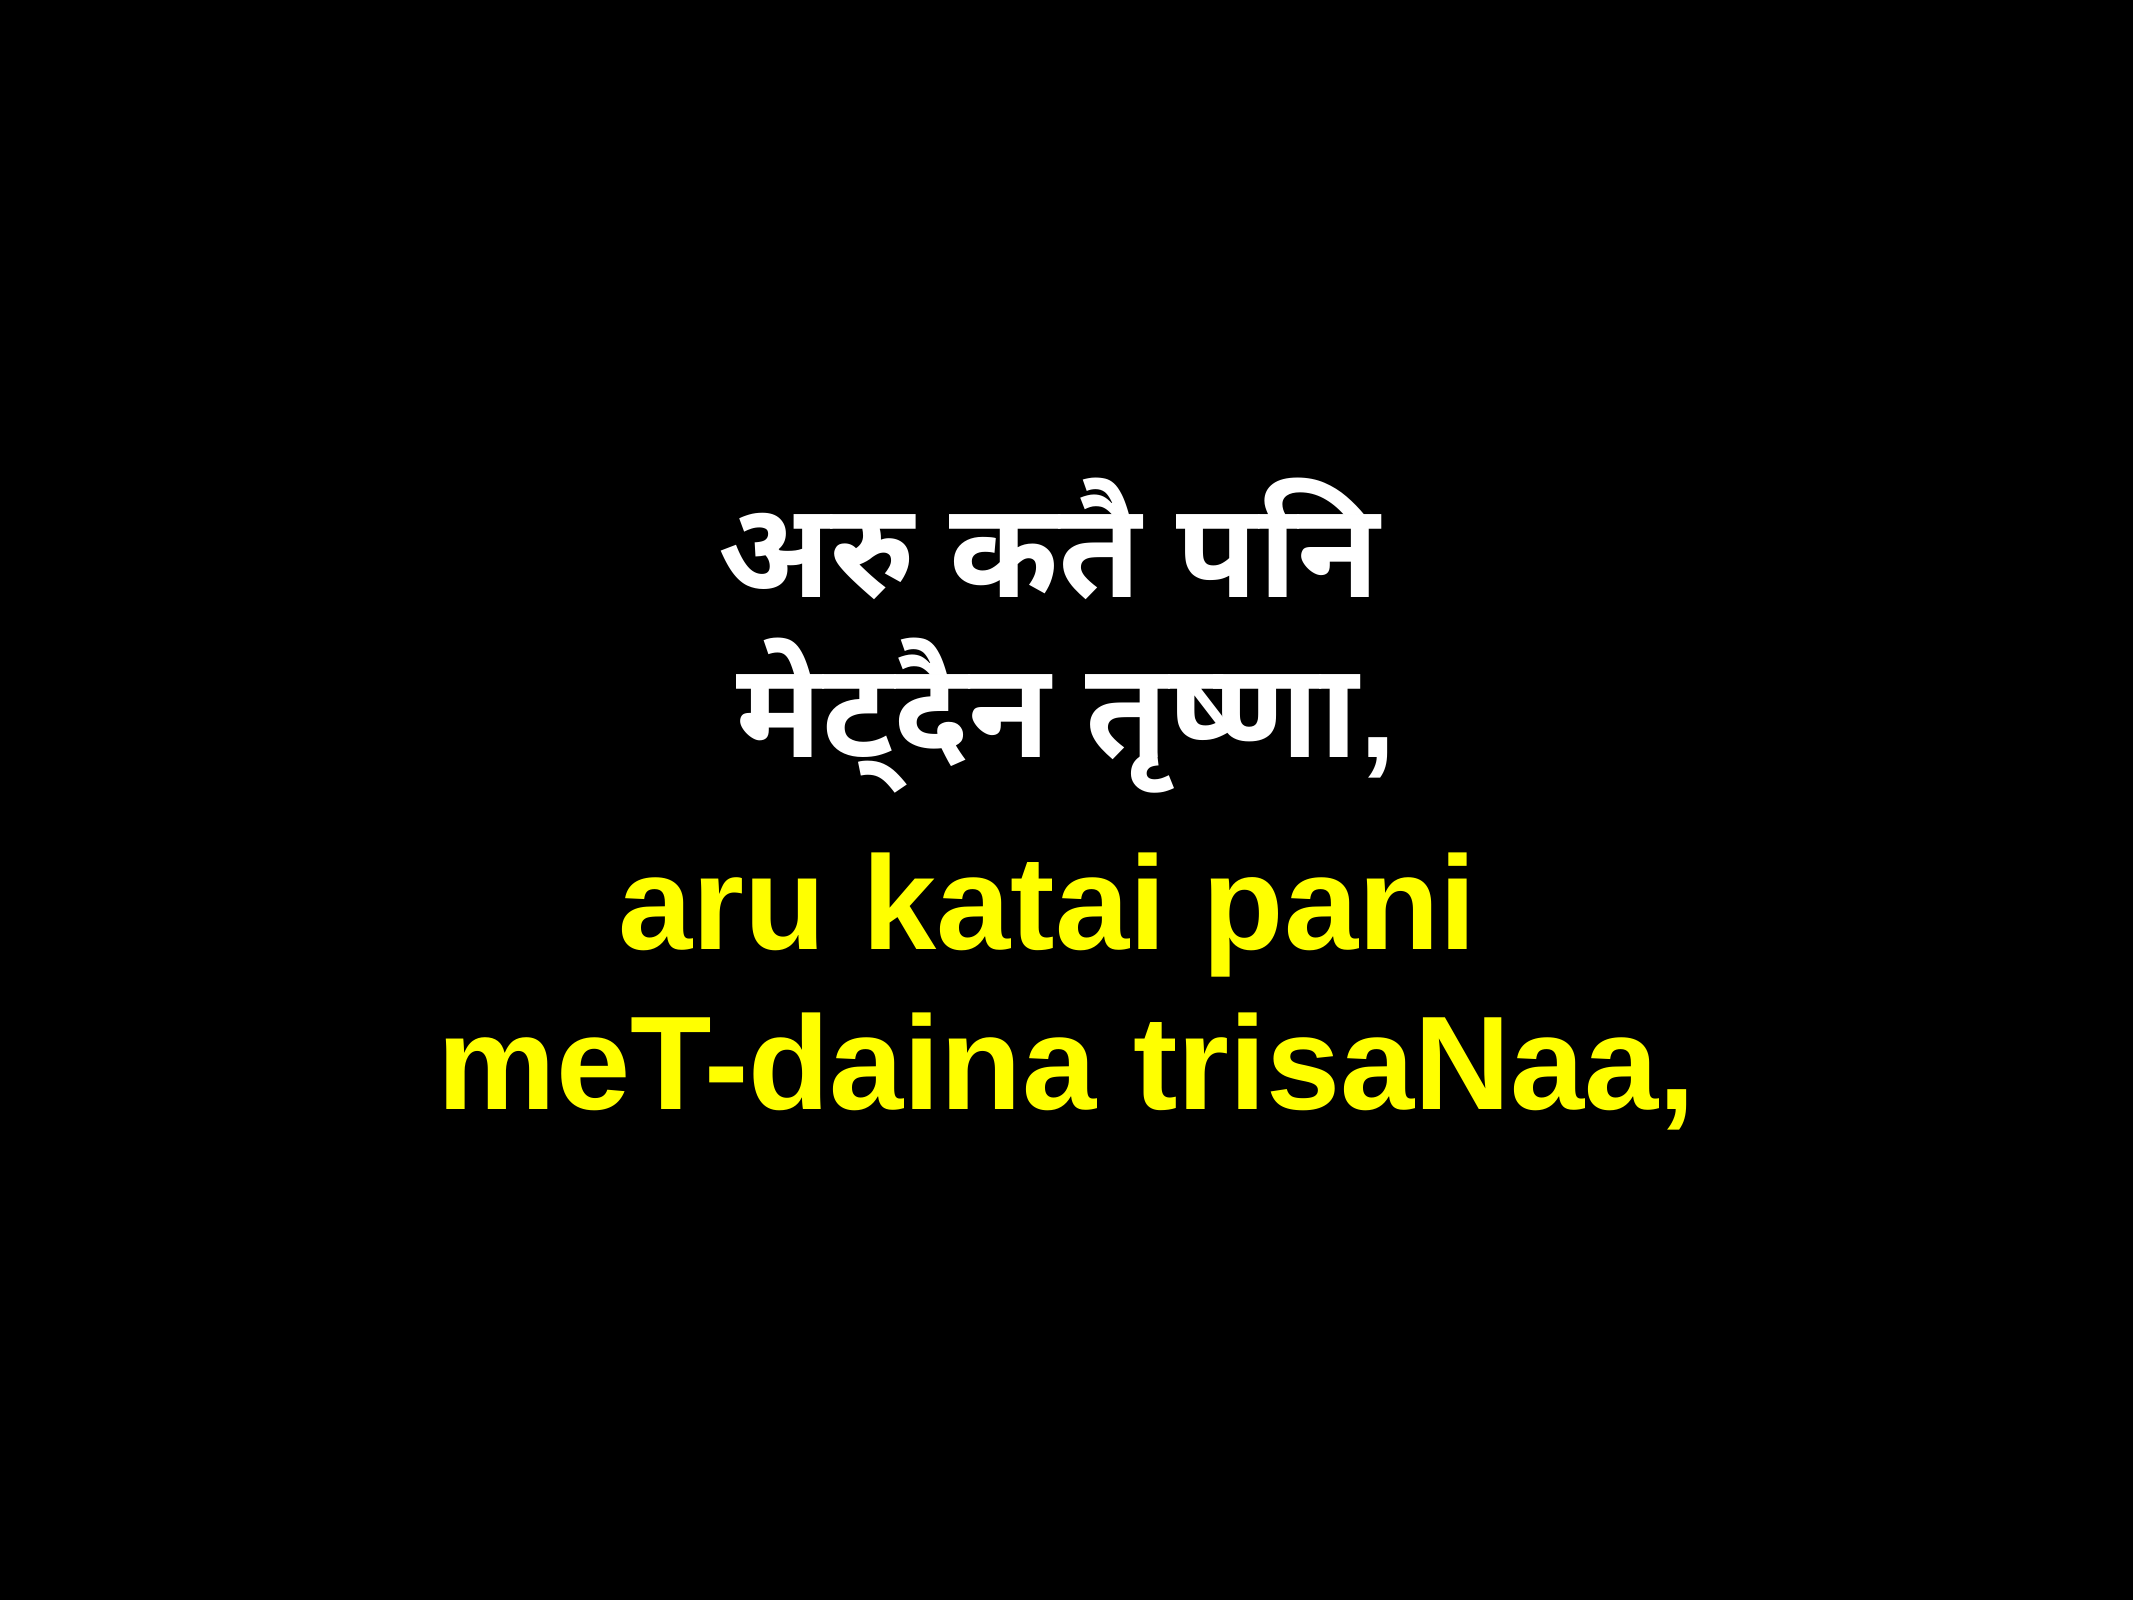

अरु कतै पनि
मेट्दैन तृष्णा,

aru katai pani
meT-daina trisaNaa,